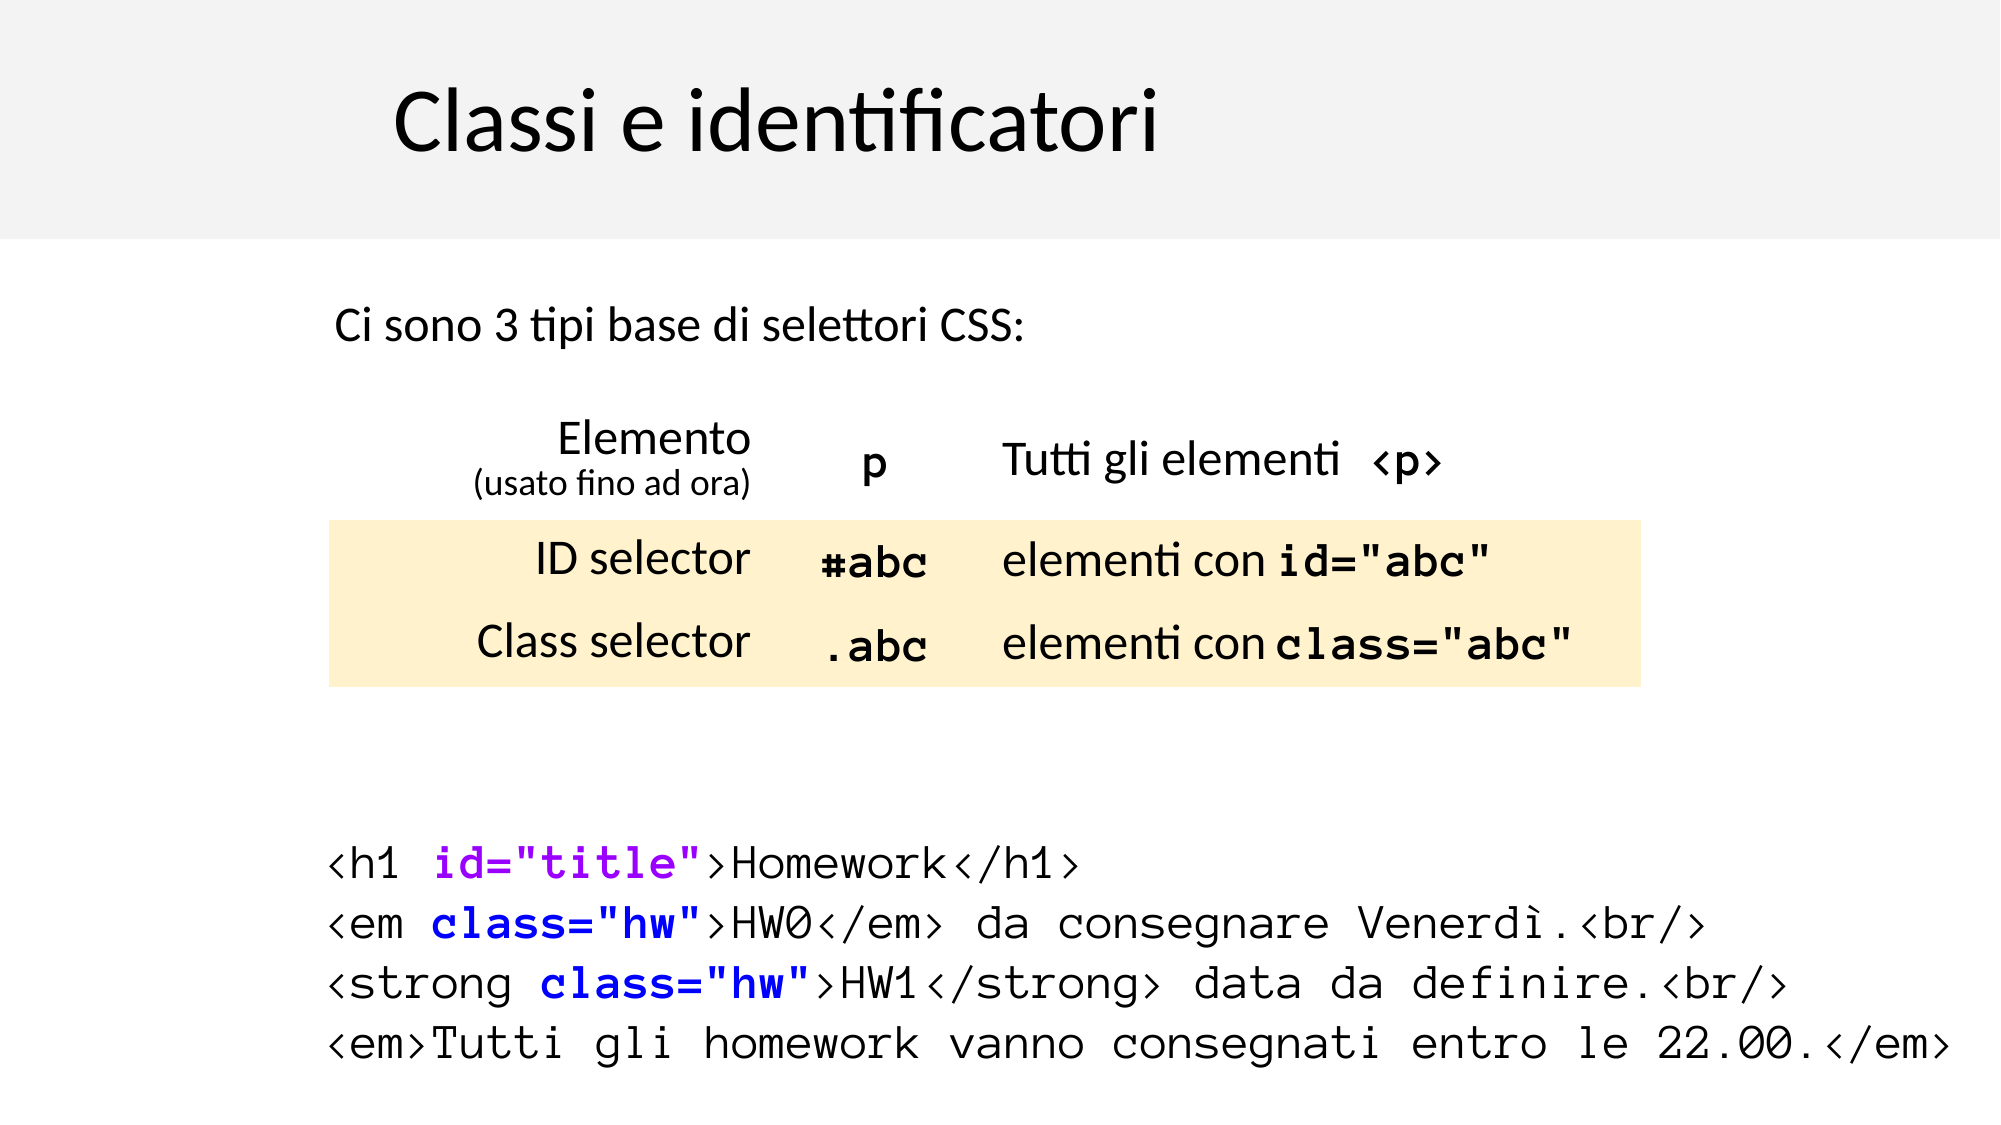

# Classi e identificatori

Ci sono 3 tipi base di selettori CSS:
| Elemento (usato fino ad ora) | p | Tutti gli elementi <p> |
| --- | --- | --- |
| ID selector | #abc | elementi con id="abc" |
| Class selector | .abc | elementi con class="abc" |
<h1 id="title">Homework</h1>
<em class="hw">HW0</em> da consegnare Venerdì.<br/>
<strong class="hw">HW1</strong> data da definire.<br/>
<em>Tutti gli homework vanno consegnati entro le 22.00.</em>